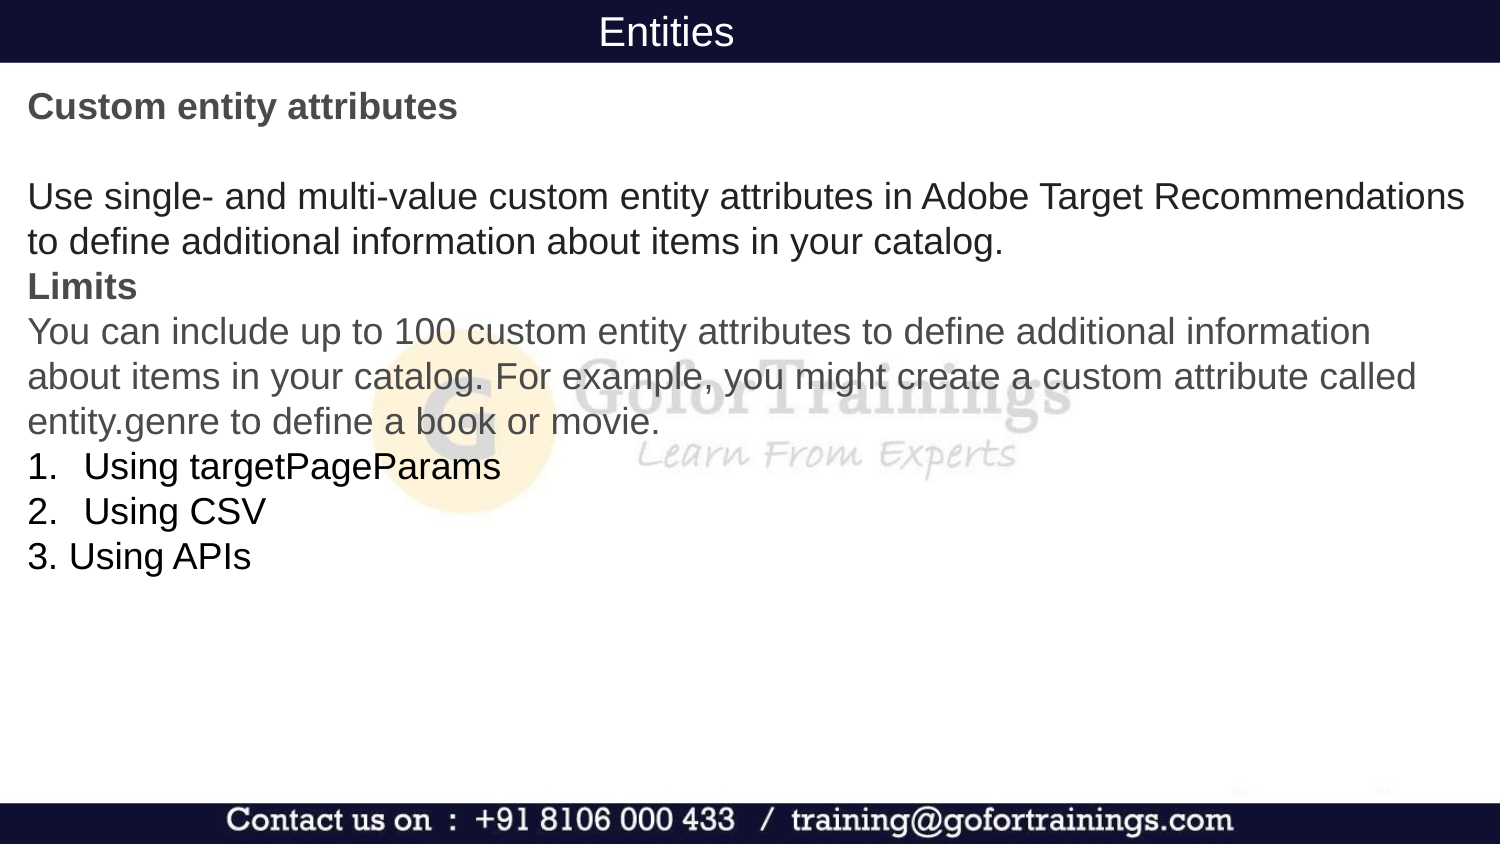

Entities
Custom entity attributes

Use single- and multi-value custom entity attributes in Adobe Target Recommendations to define additional information about items in your catalog.
Limits
You can include up to 100 custom entity attributes to define additional information about items in your catalog. For example, you might create a custom attribute called entity.genre to define a book or movie.
Using targetPageParams
Using CSV
3. Using APIs